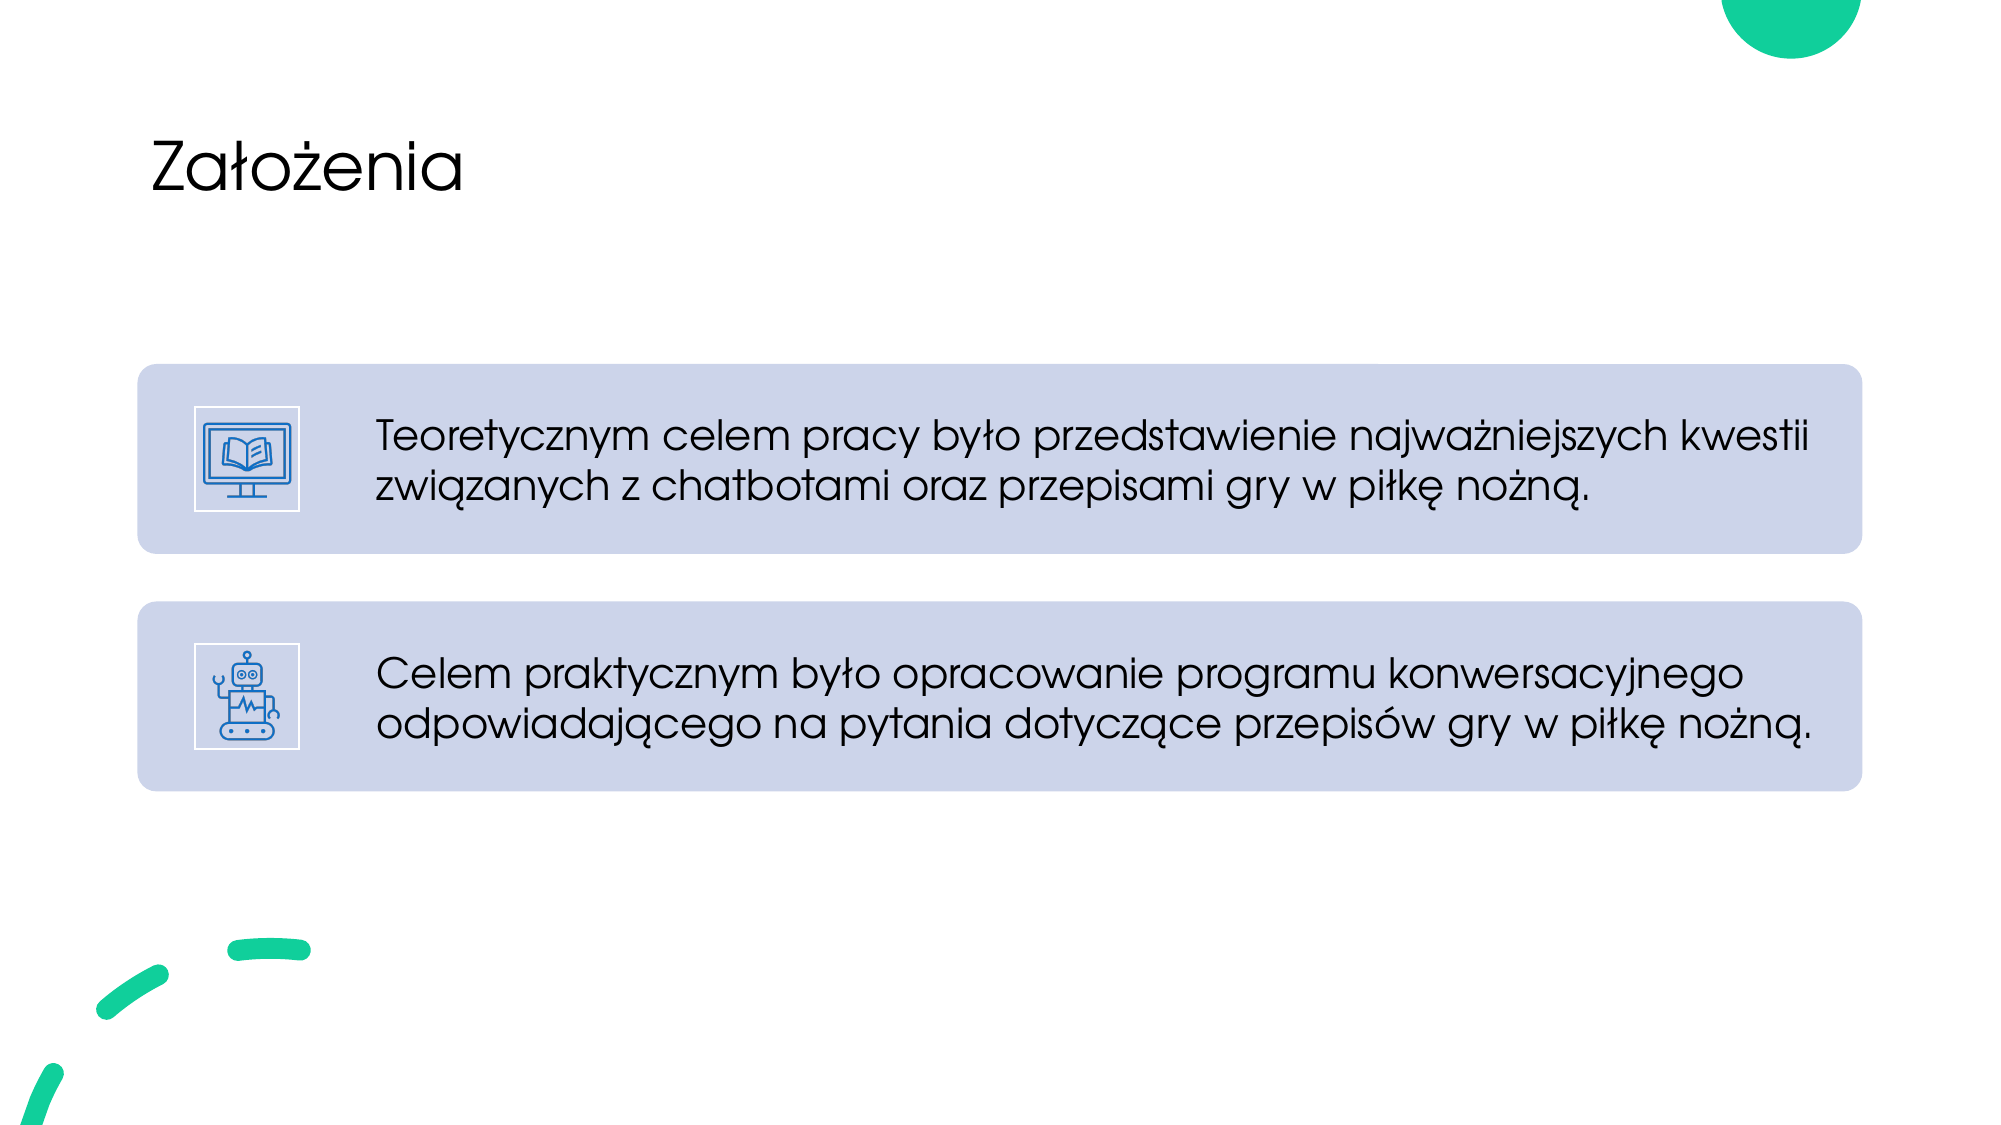

# Założenia
Teoretycznym celem pracy było przedstawienie najważniejszych kwestii związanych z chatbotami oraz przepisami gry w piłkę nożną.
Celem praktycznym było opracowanie programu konwersacyjnego odpowiadającego na pytania dotyczące przepisów gry w piłkę nożną.